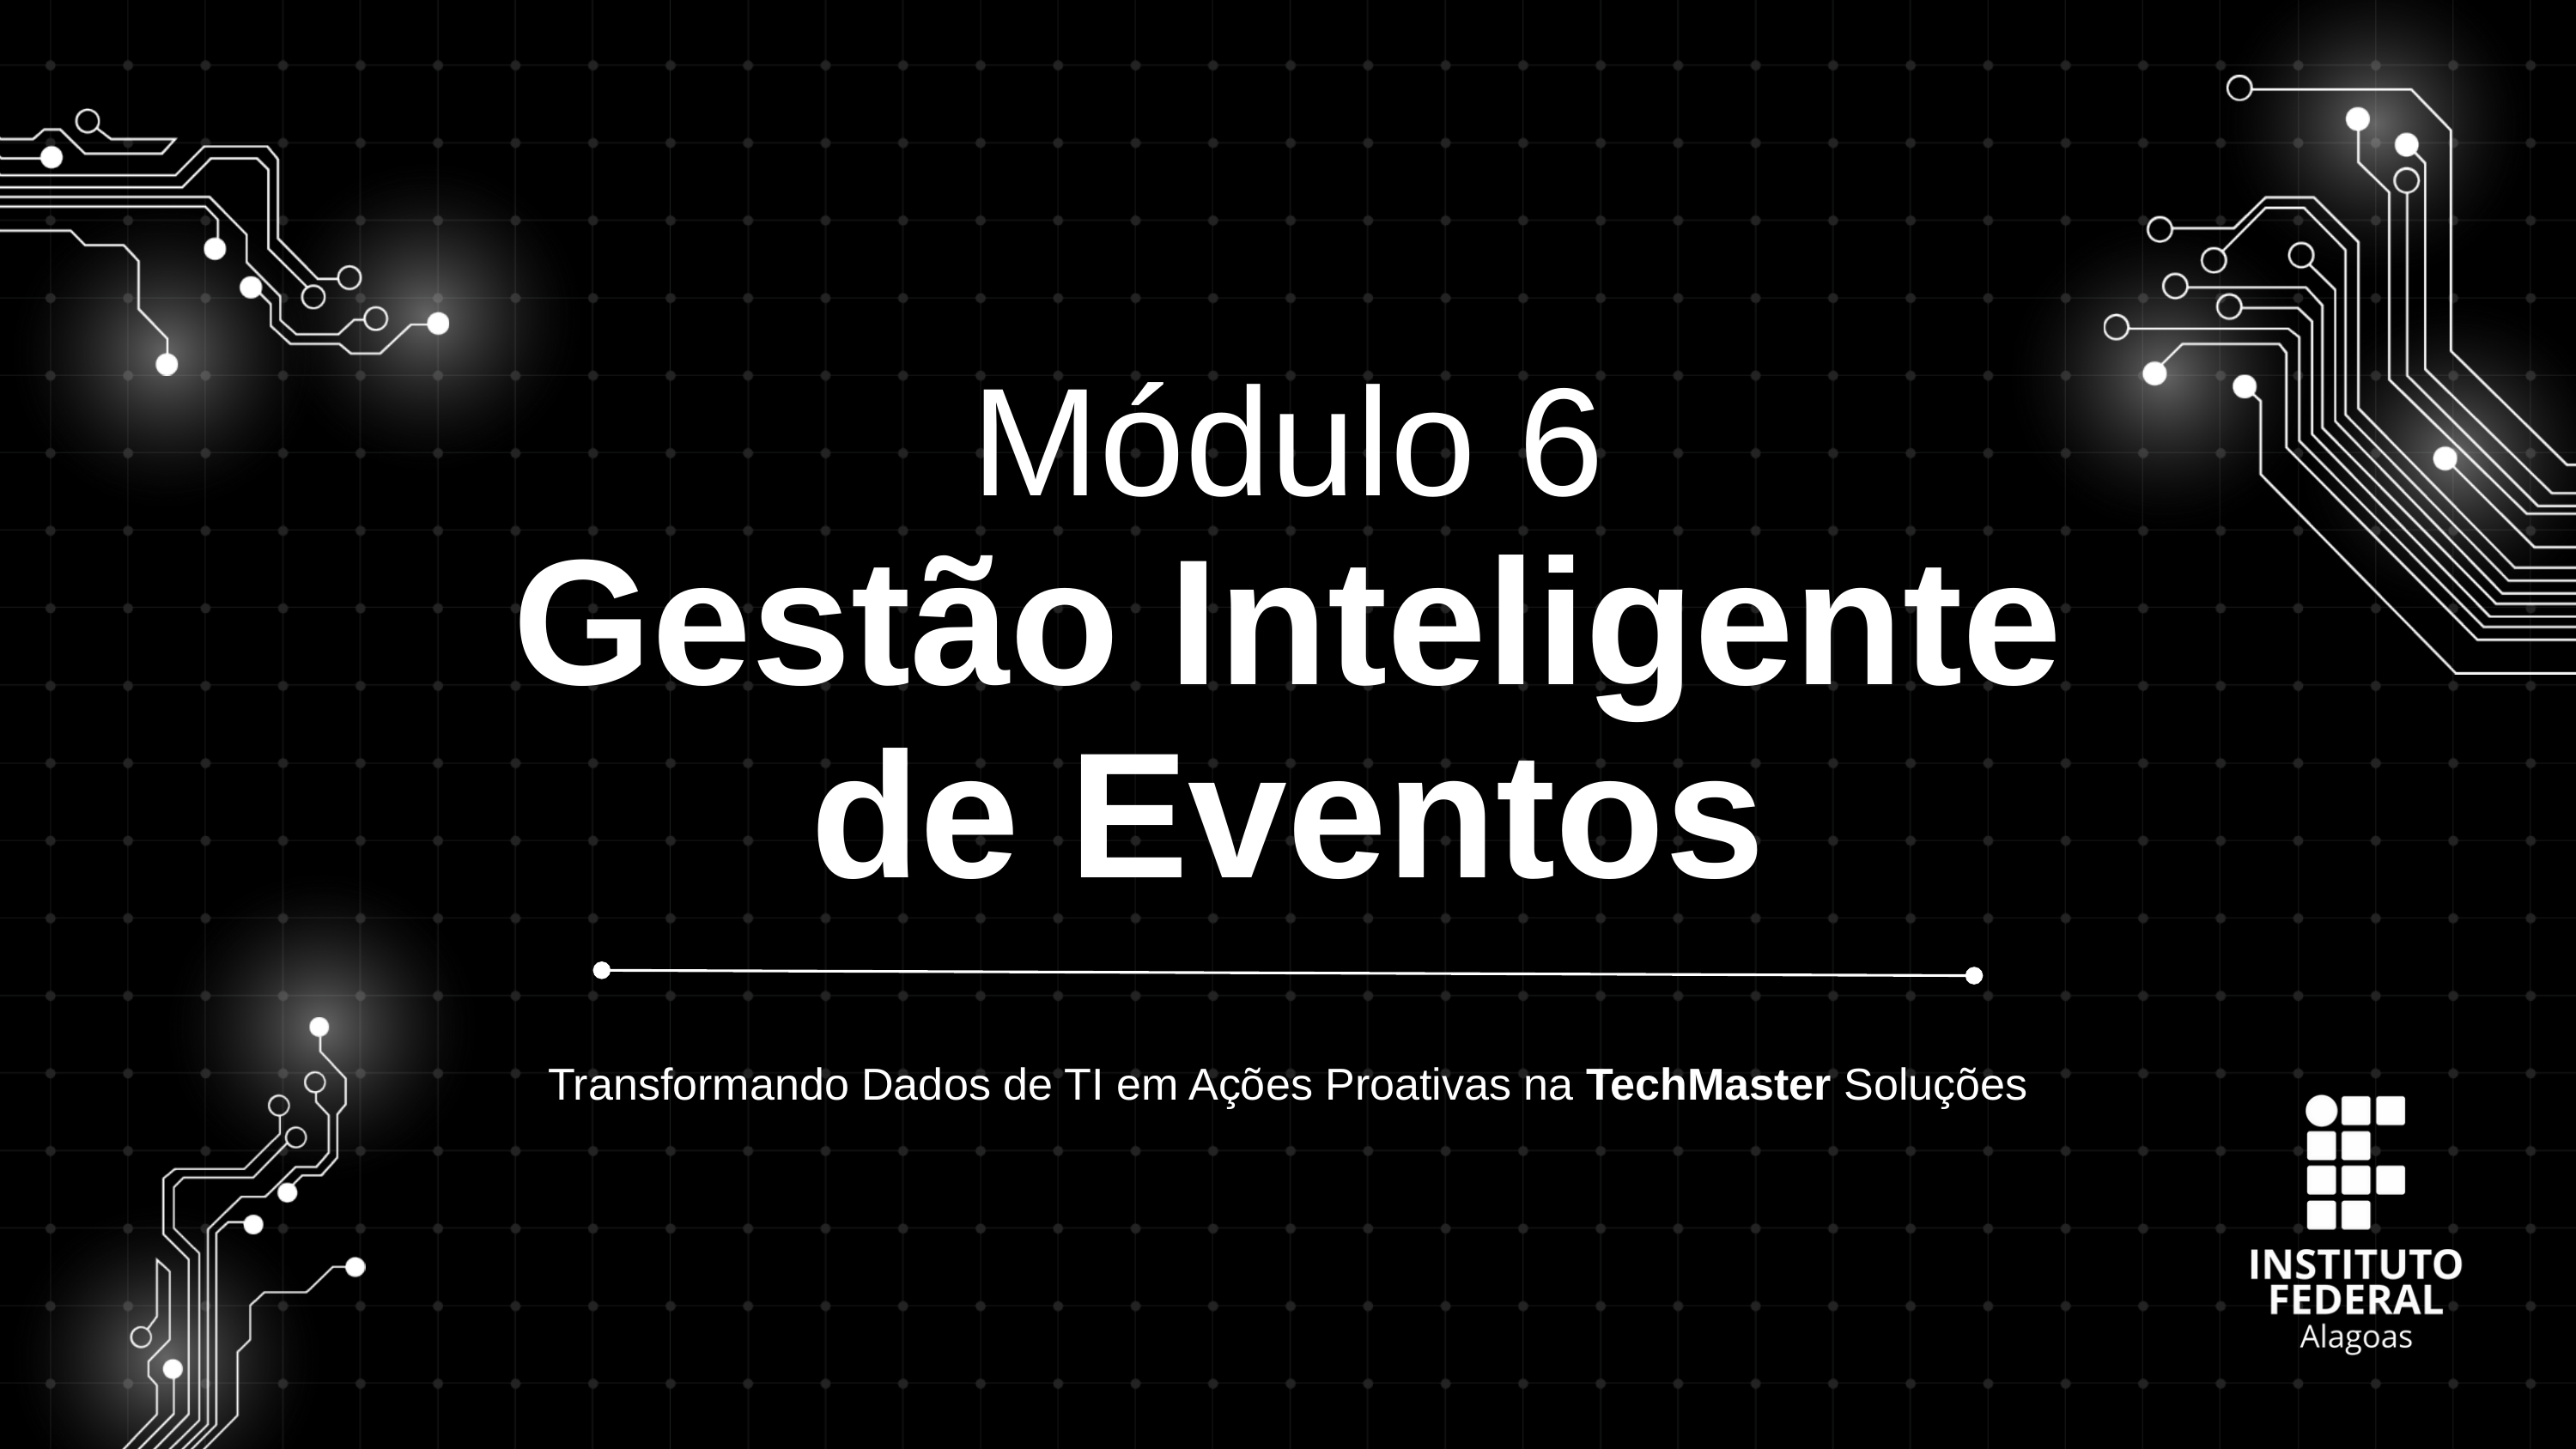

Módulo 6
Gestão Inteligente de Eventos

Transformando Dados de TI em Ações Proativas na TechMaster Soluções